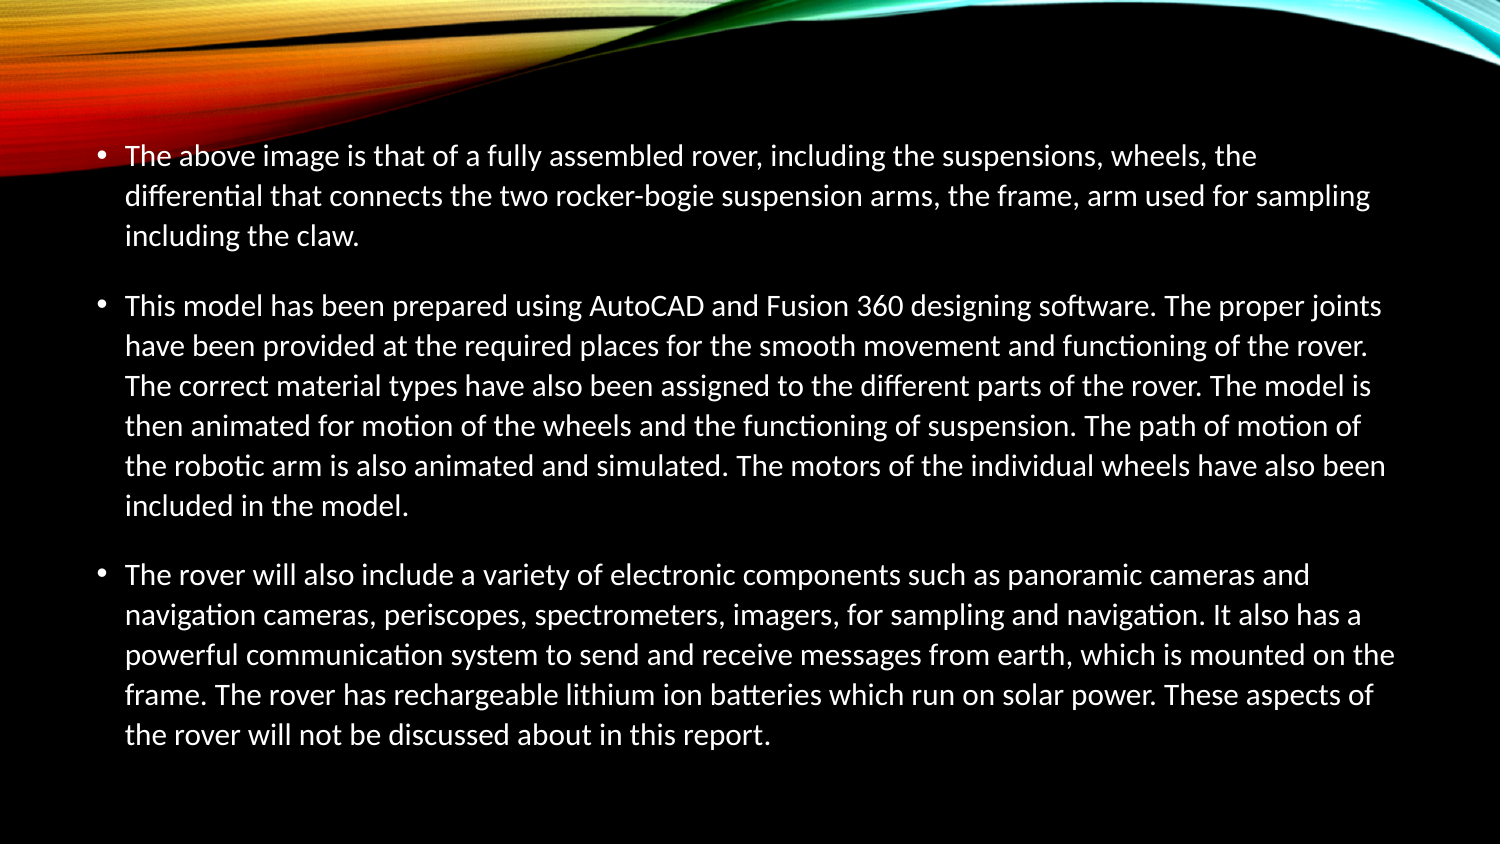

The above image is that of a fully assembled rover, including the suspensions, wheels, the differential that connects the two rocker-bogie suspension arms, the frame, arm used for sampling including the claw.
This model has been prepared using AutoCAD and Fusion 360 designing software. The proper joints have been provided at the required places for the smooth movement and functioning of the rover. The correct material types have also been assigned to the different parts of the rover. The model is then animated for motion of the wheels and the functioning of suspension. The path of motion of the robotic arm is also animated and simulated. The motors of the individual wheels have also been included in the model.
The rover will also include a variety of electronic components such as panoramic cameras and navigation cameras, periscopes, spectrometers, imagers, for sampling and navigation. It also has a powerful communication system to send and receive messages from earth, which is mounted on the frame. The rover has rechargeable lithium ion batteries which run on solar power. These aspects of the rover will not be discussed about in this report.